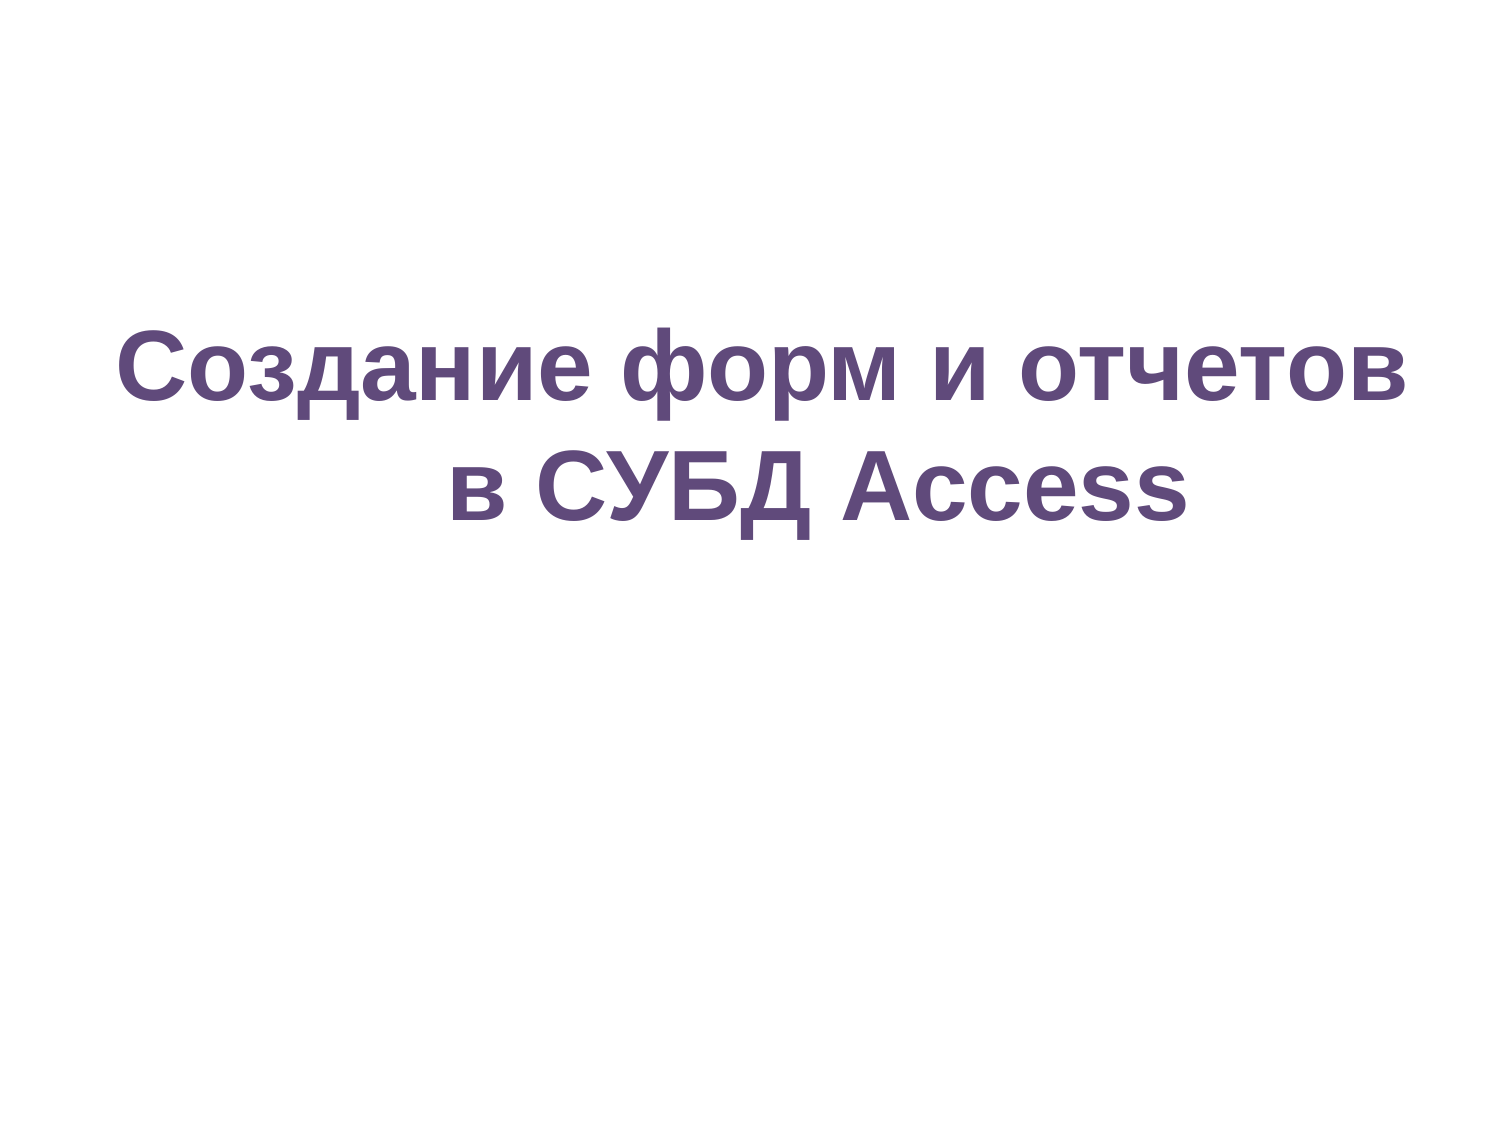

Создание форм и отчетов
    в СУБД Access